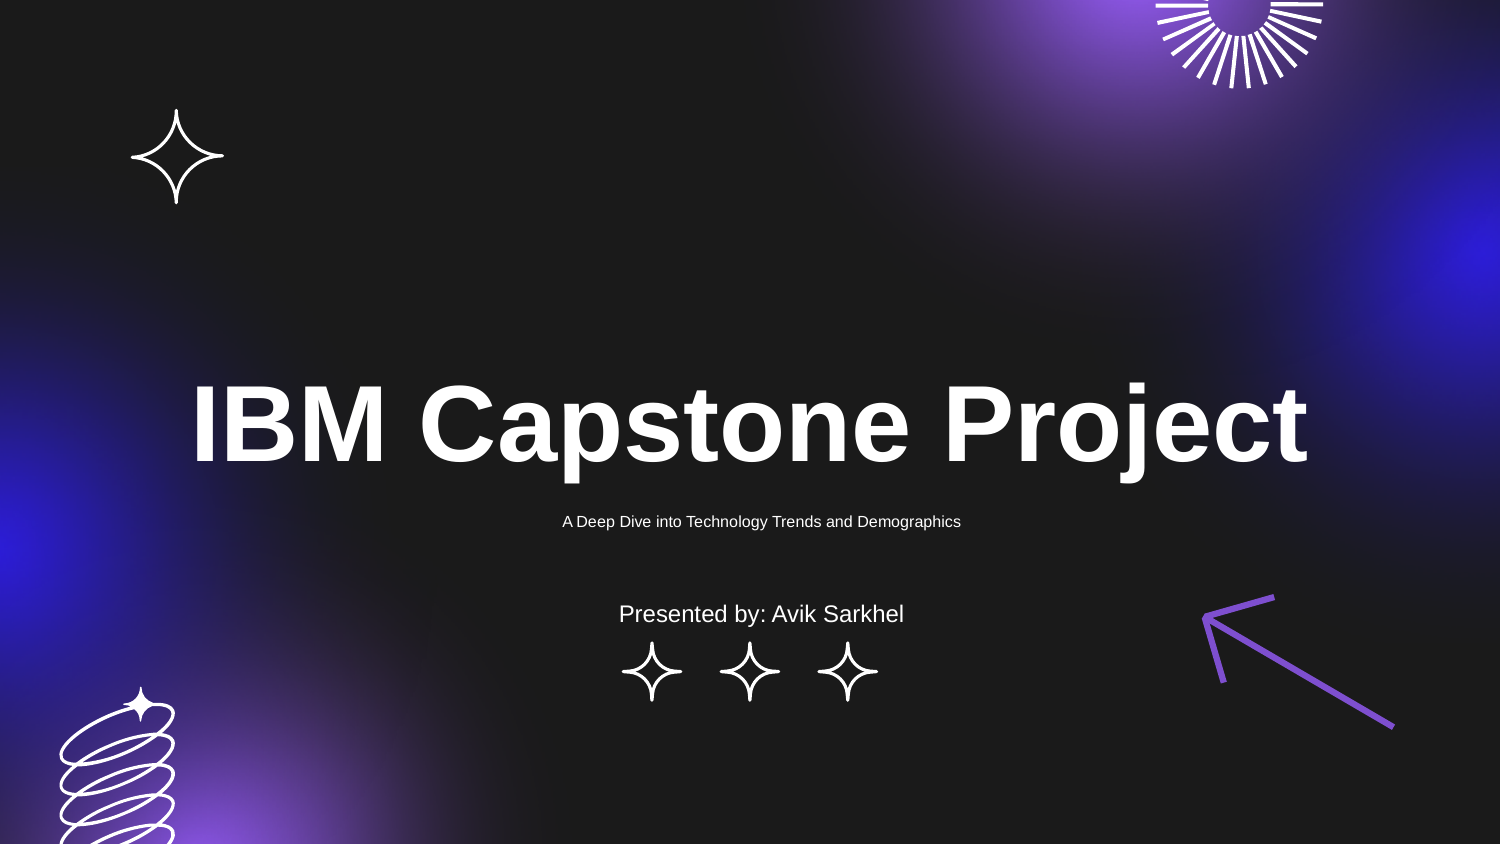

# IBM Capstone Project
A Deep Dive into Technology Trends and Demographics

Presented by: Avik Sarkhel